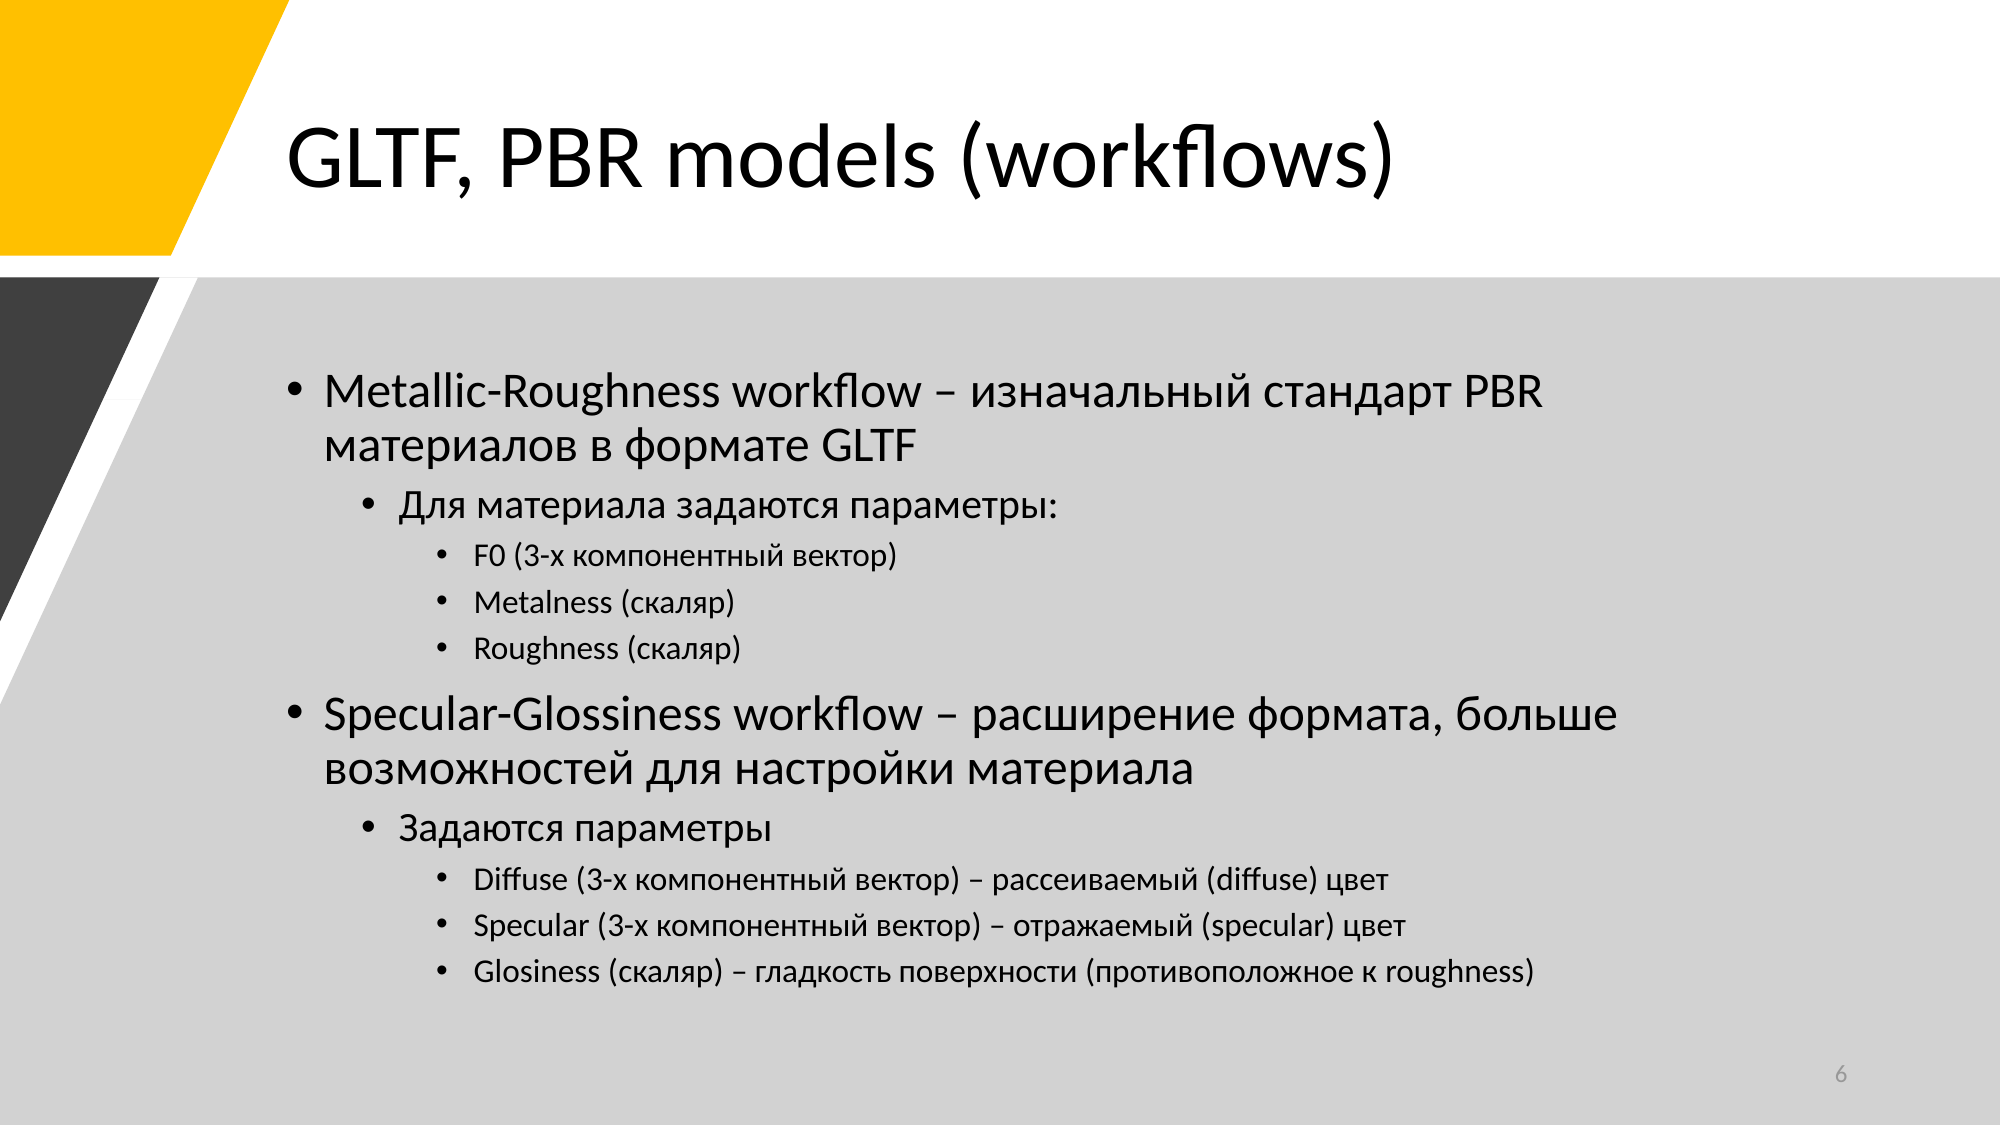

# GLTF, PBR models (workflows)

Metallic-Roughness workflow – изначальный стандарт PBR  материалов в формате GLTF
Для материала задаются параметры:
F0 (3-х компонентный вектор)
Metalness (скаляр)
Roughness (скаляр)
Specular-Glossiness workflow – расширение формата, больше возможностей для настройки материала
Задаются параметры
Diffuse (3-х компонентный вектор) – рассеиваемый (diffuse) цвет
Specular (3-х компонентный вектор) – отражаемый (specular) цвет
Glosiness (скаляр) – гладкость поверхности (противоположное к roughness)

6